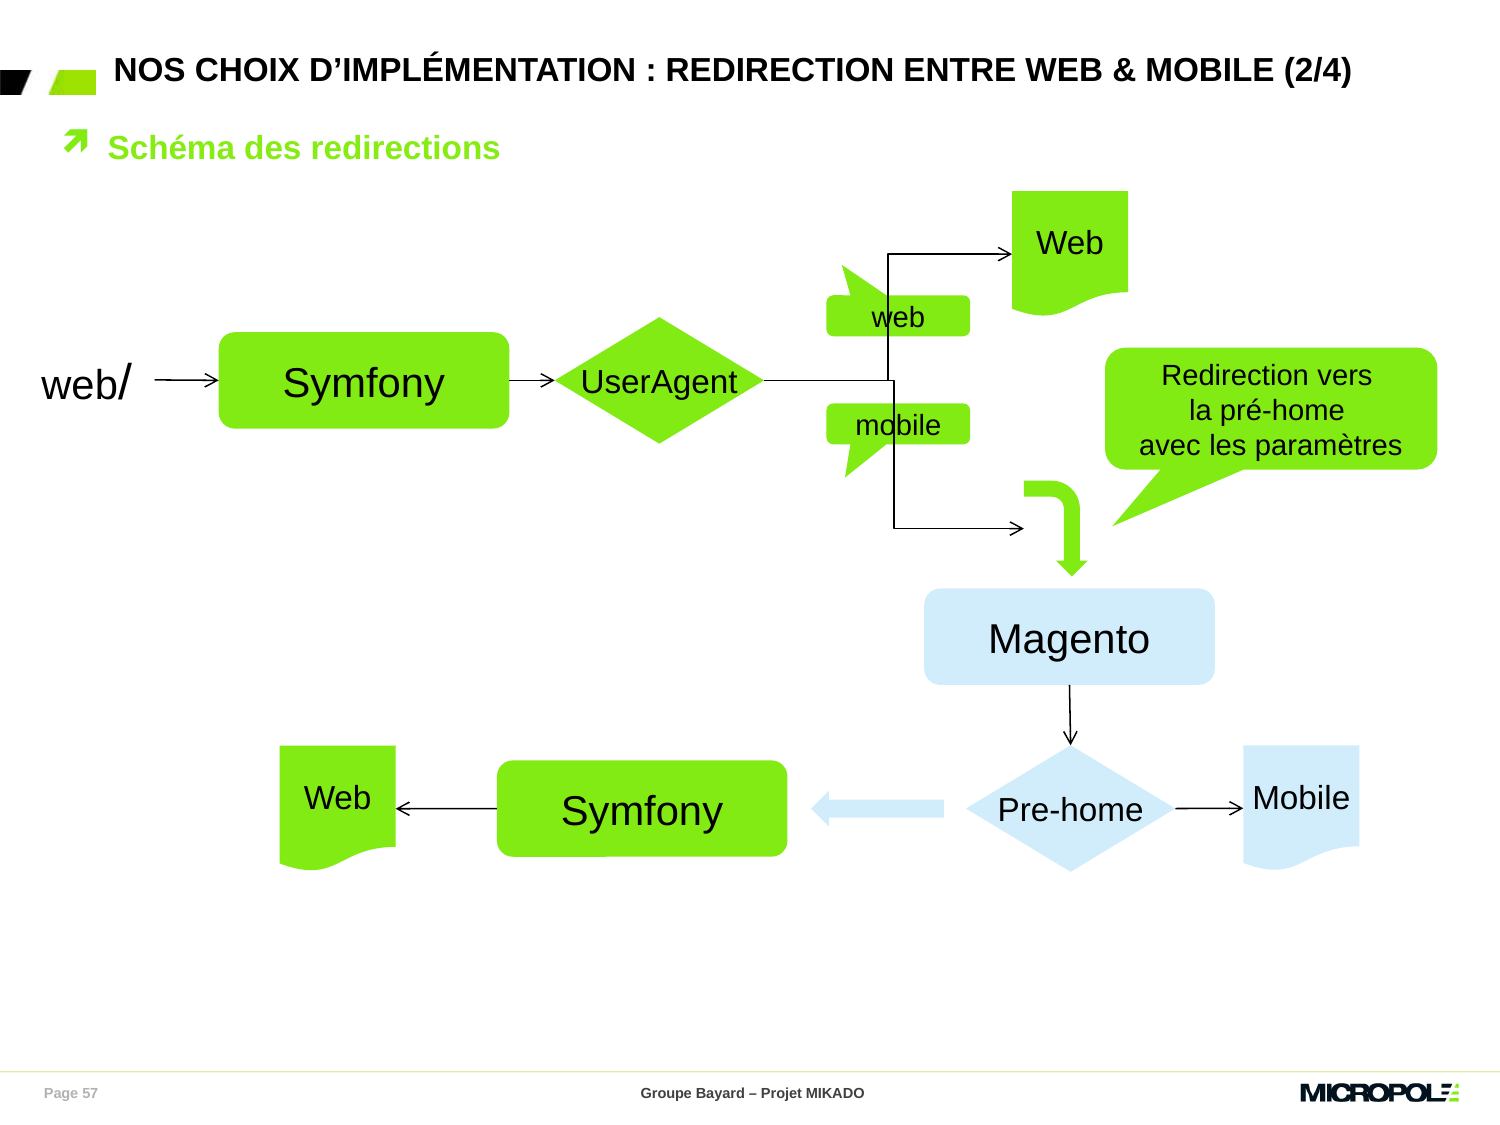

# nos choix d’implémentation : Redirection ENTRE WEB & MOBILE (2/4)
Schéma des redirections
Web
web
UserAgent
Symfony
web/
Redirection vers
la pré-home
avec les paramètres
mobile

Magento
Pre-home
Mobile
Web
Symfony

Page 57
Groupe Bayard – Projet MIKADO